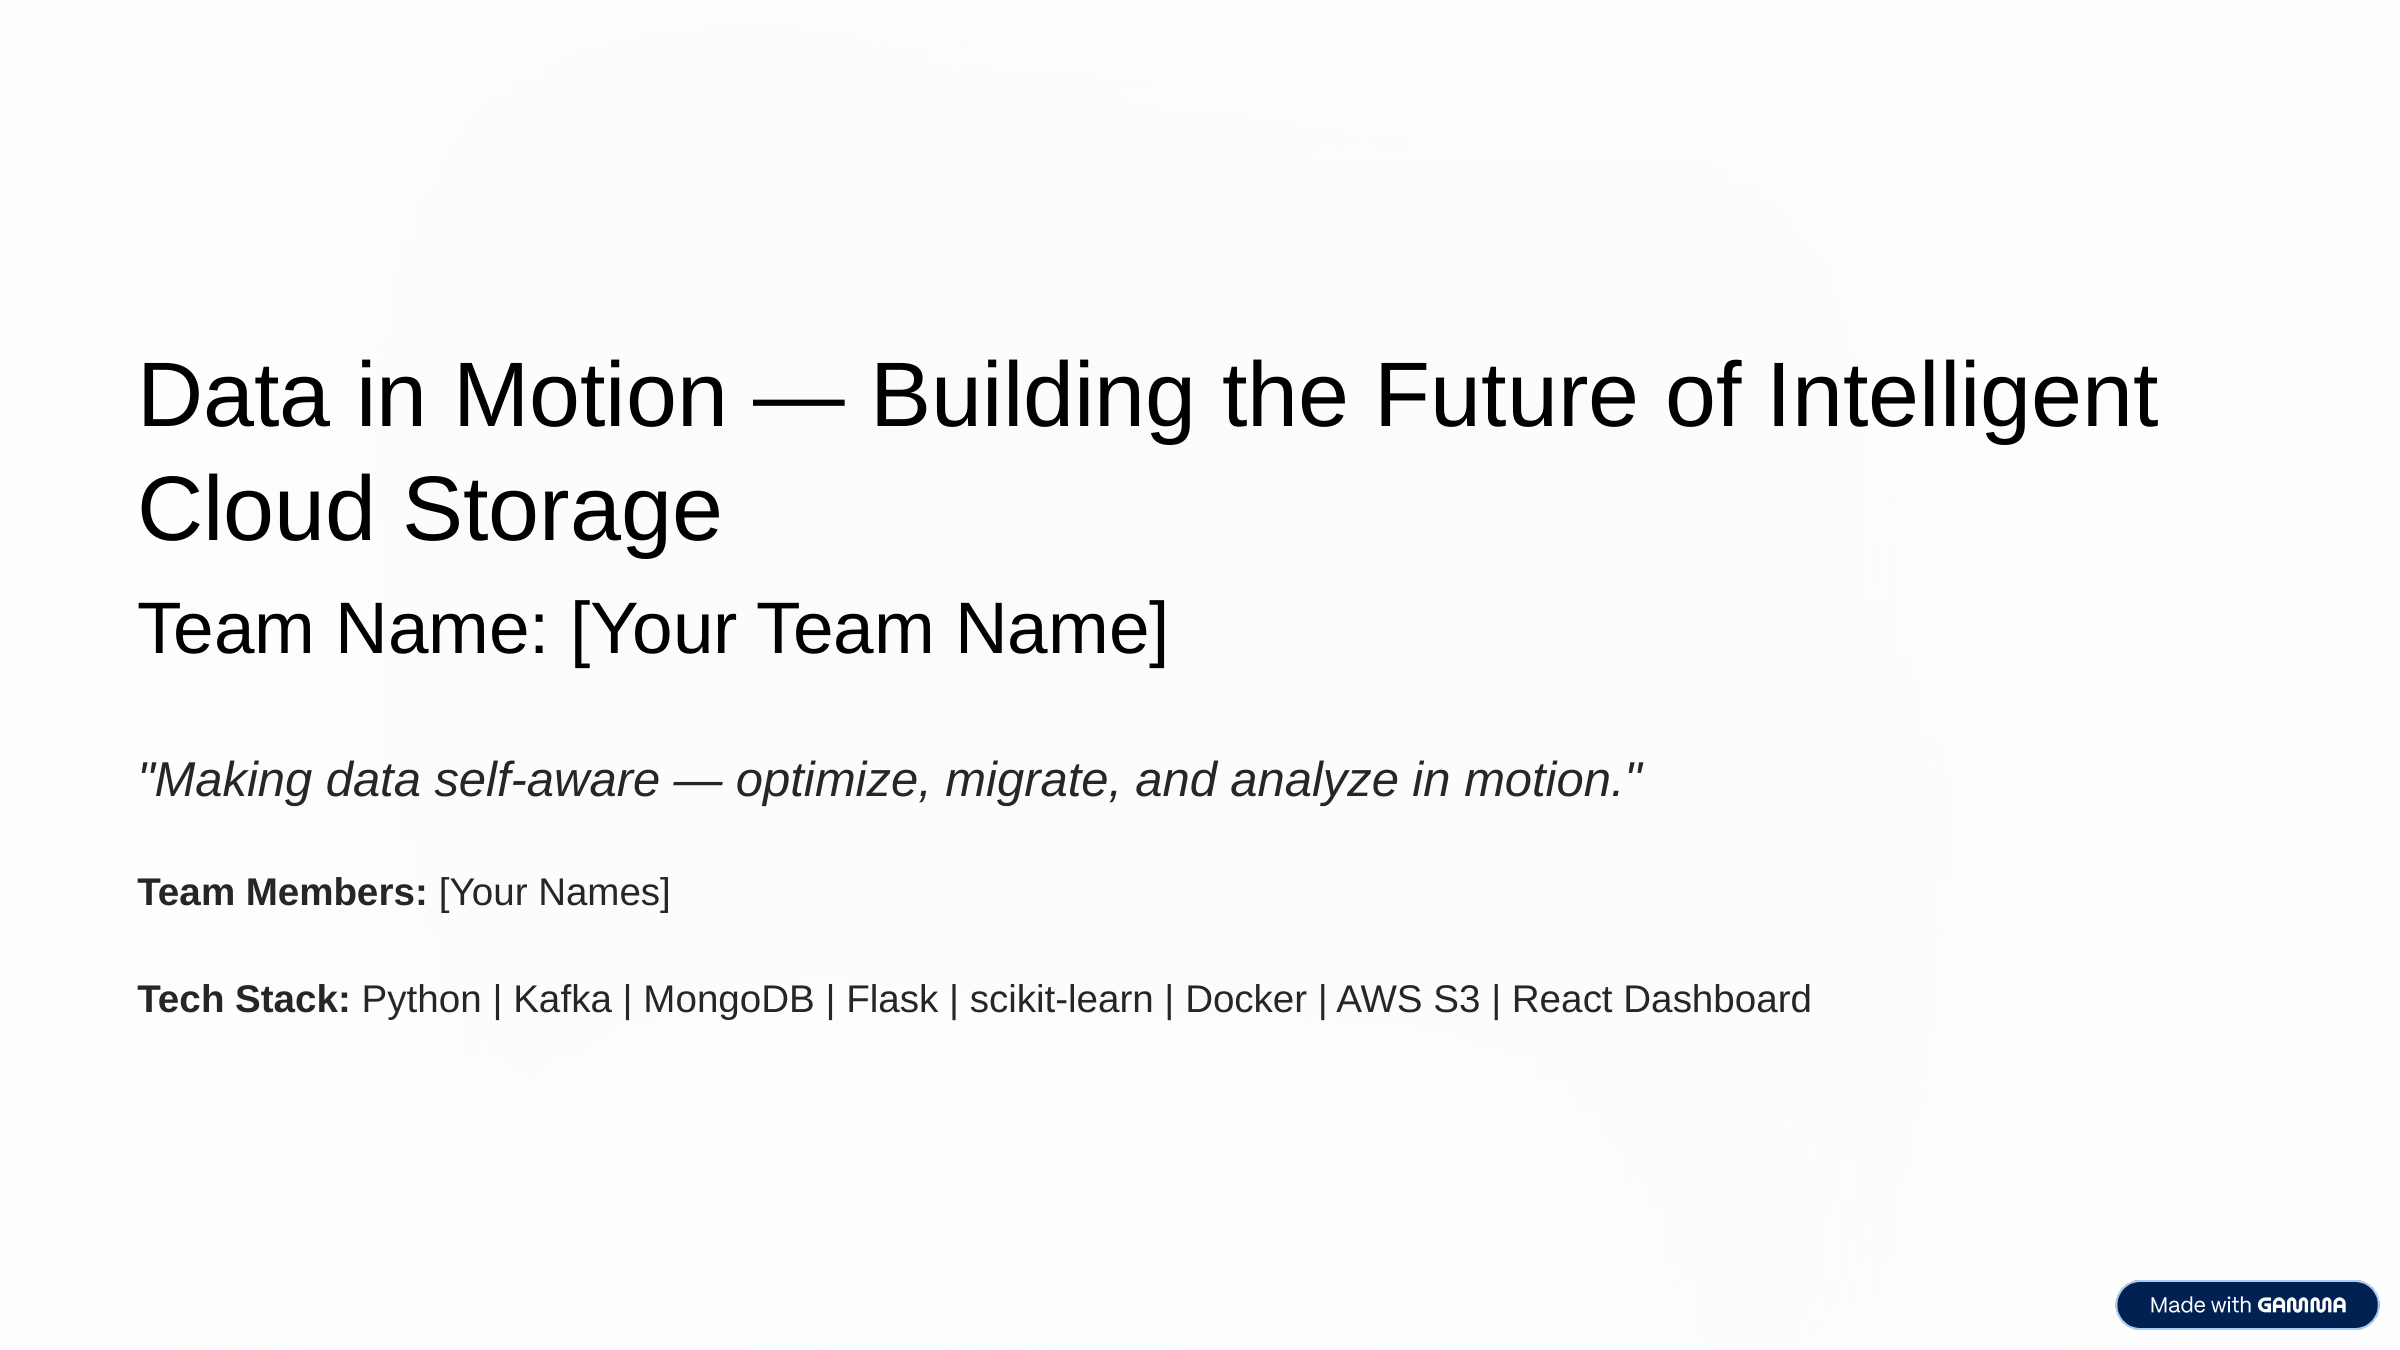

Data in Motion — Building the Future of Intelligent Cloud Storage
Team Name: [Your Team Name]
"Making data self-aware — optimize, migrate, and analyze in motion."
Team Members: [Your Names]
Tech Stack: Python | Kafka | MongoDB | Flask | scikit-learn | Docker | AWS S3 | React Dashboard